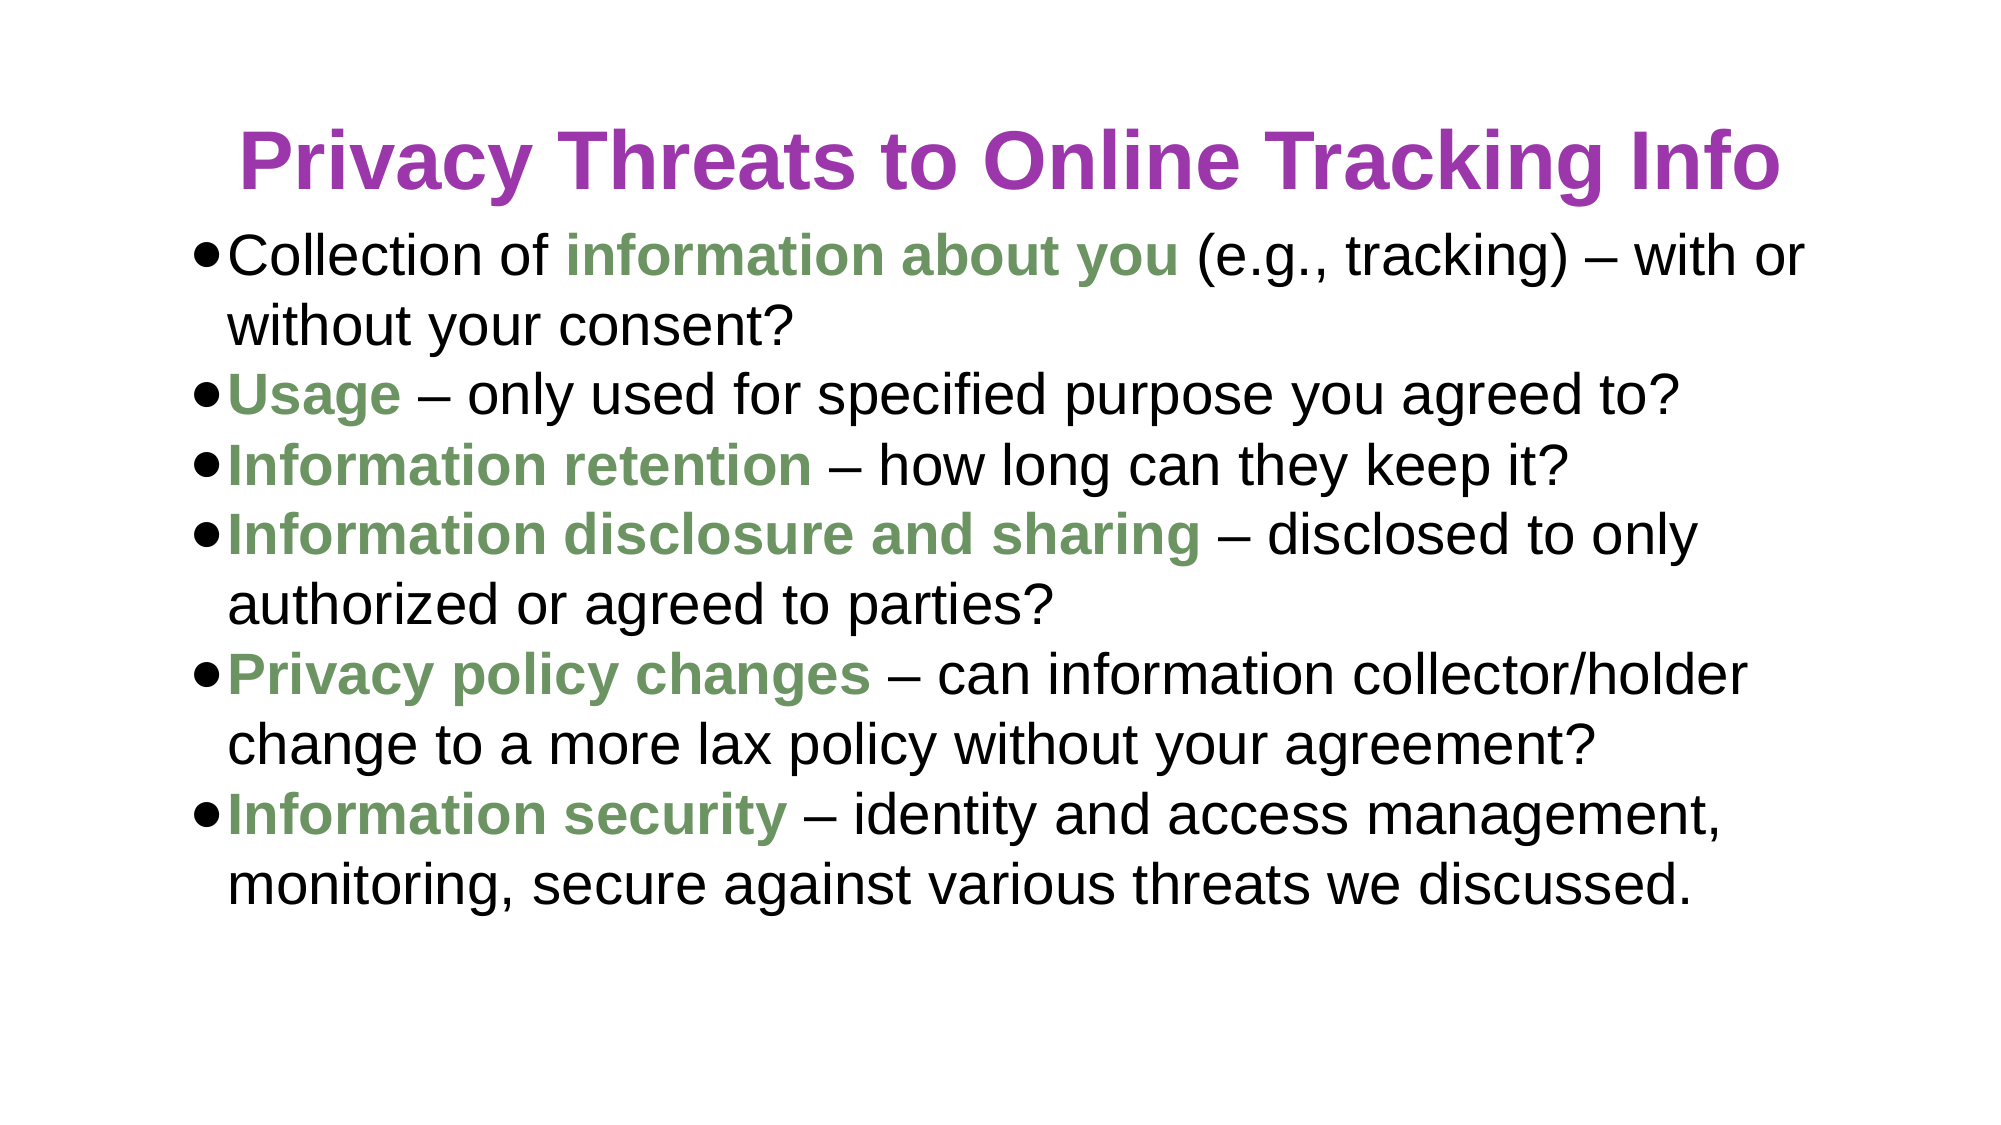

# Privacy Threats to Online Tracking Info
Collection of information about you (e.g., tracking) – with or without your consent?
Usage – only used for specified purpose you agreed to?
Information retention – how long can they keep it?
Information disclosure and sharing – disclosed to only authorized or agreed to parties?
Privacy policy changes – can information collector/holder change to a more lax policy without your agreement?
Information security – identity and access management, monitoring, secure against various threats we discussed.